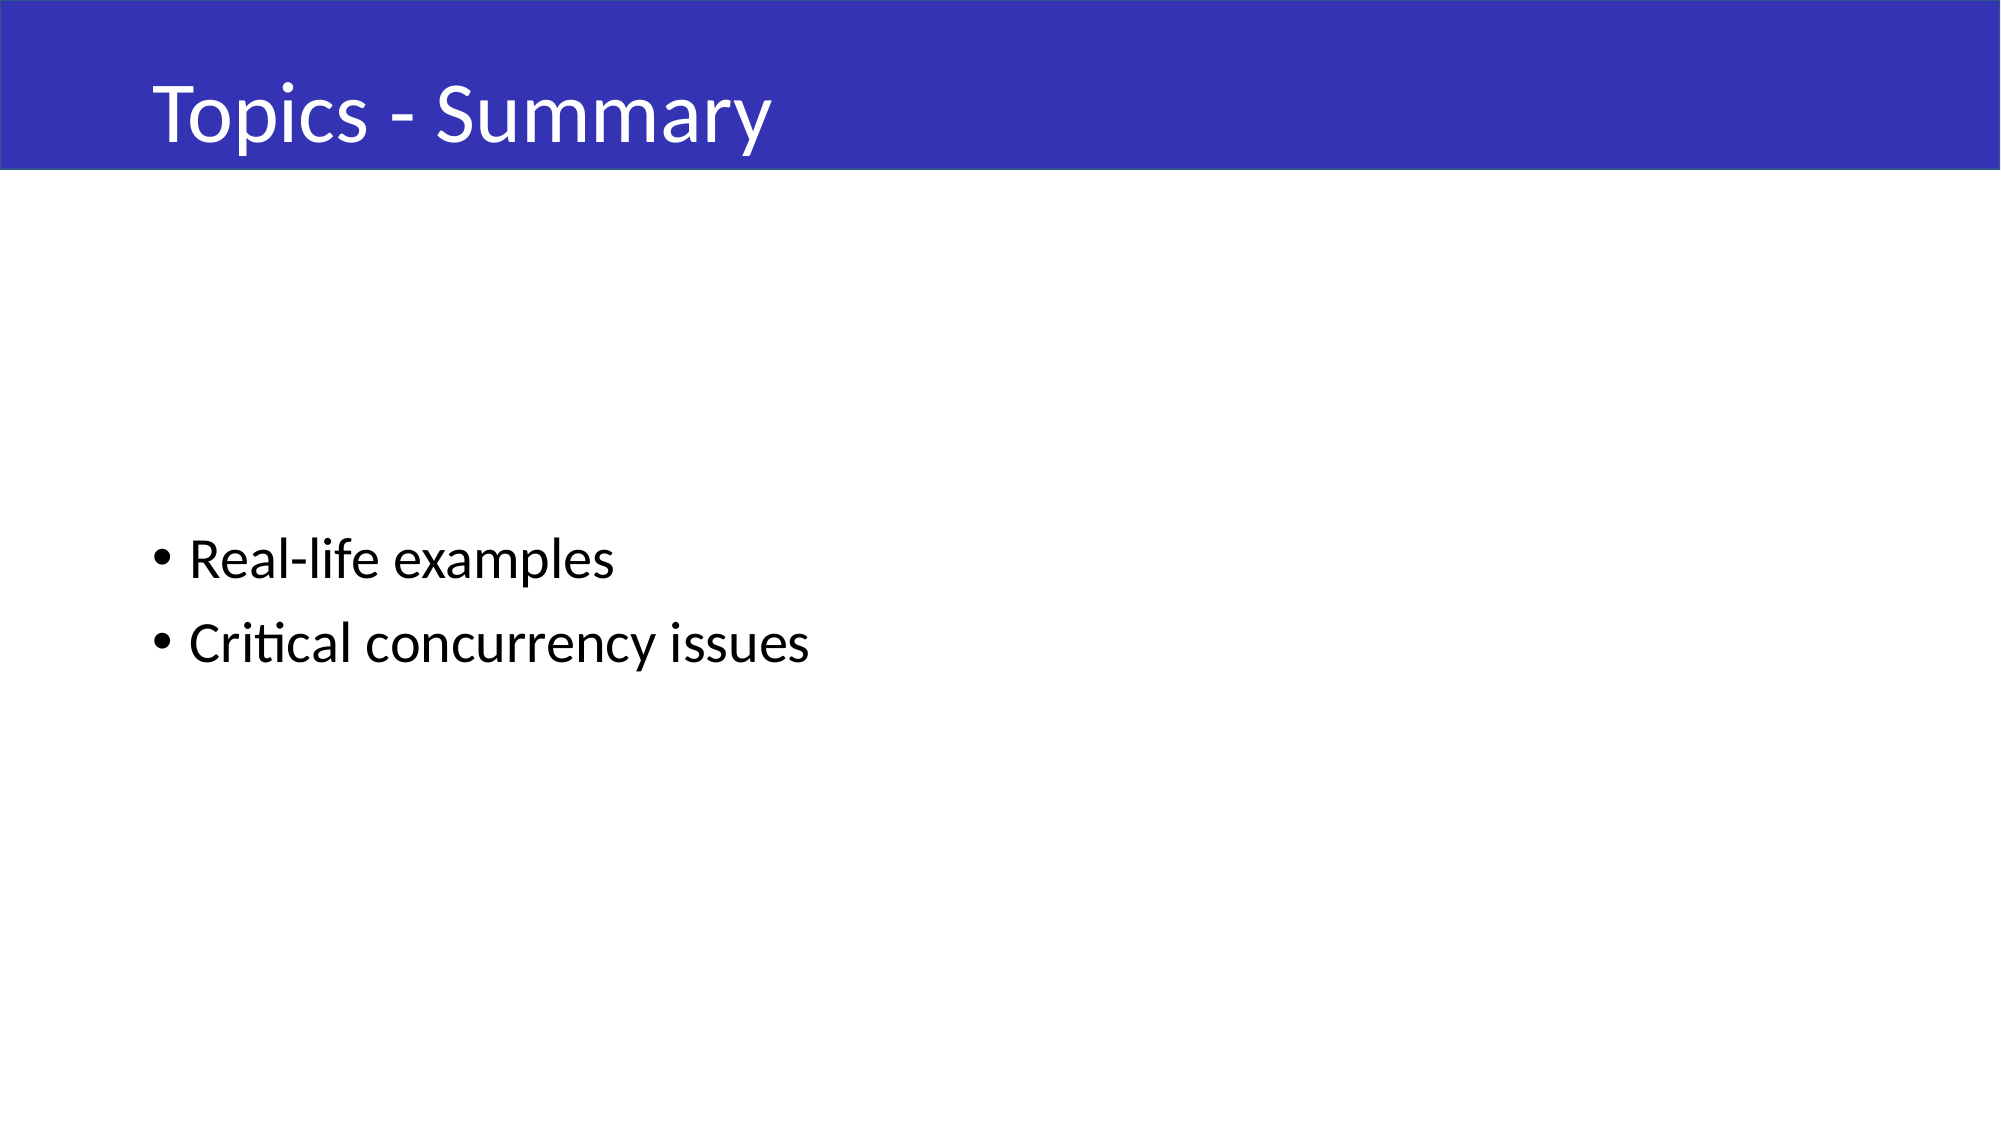

# Topics - Summary
Real-life examples
Critical concurrency issues